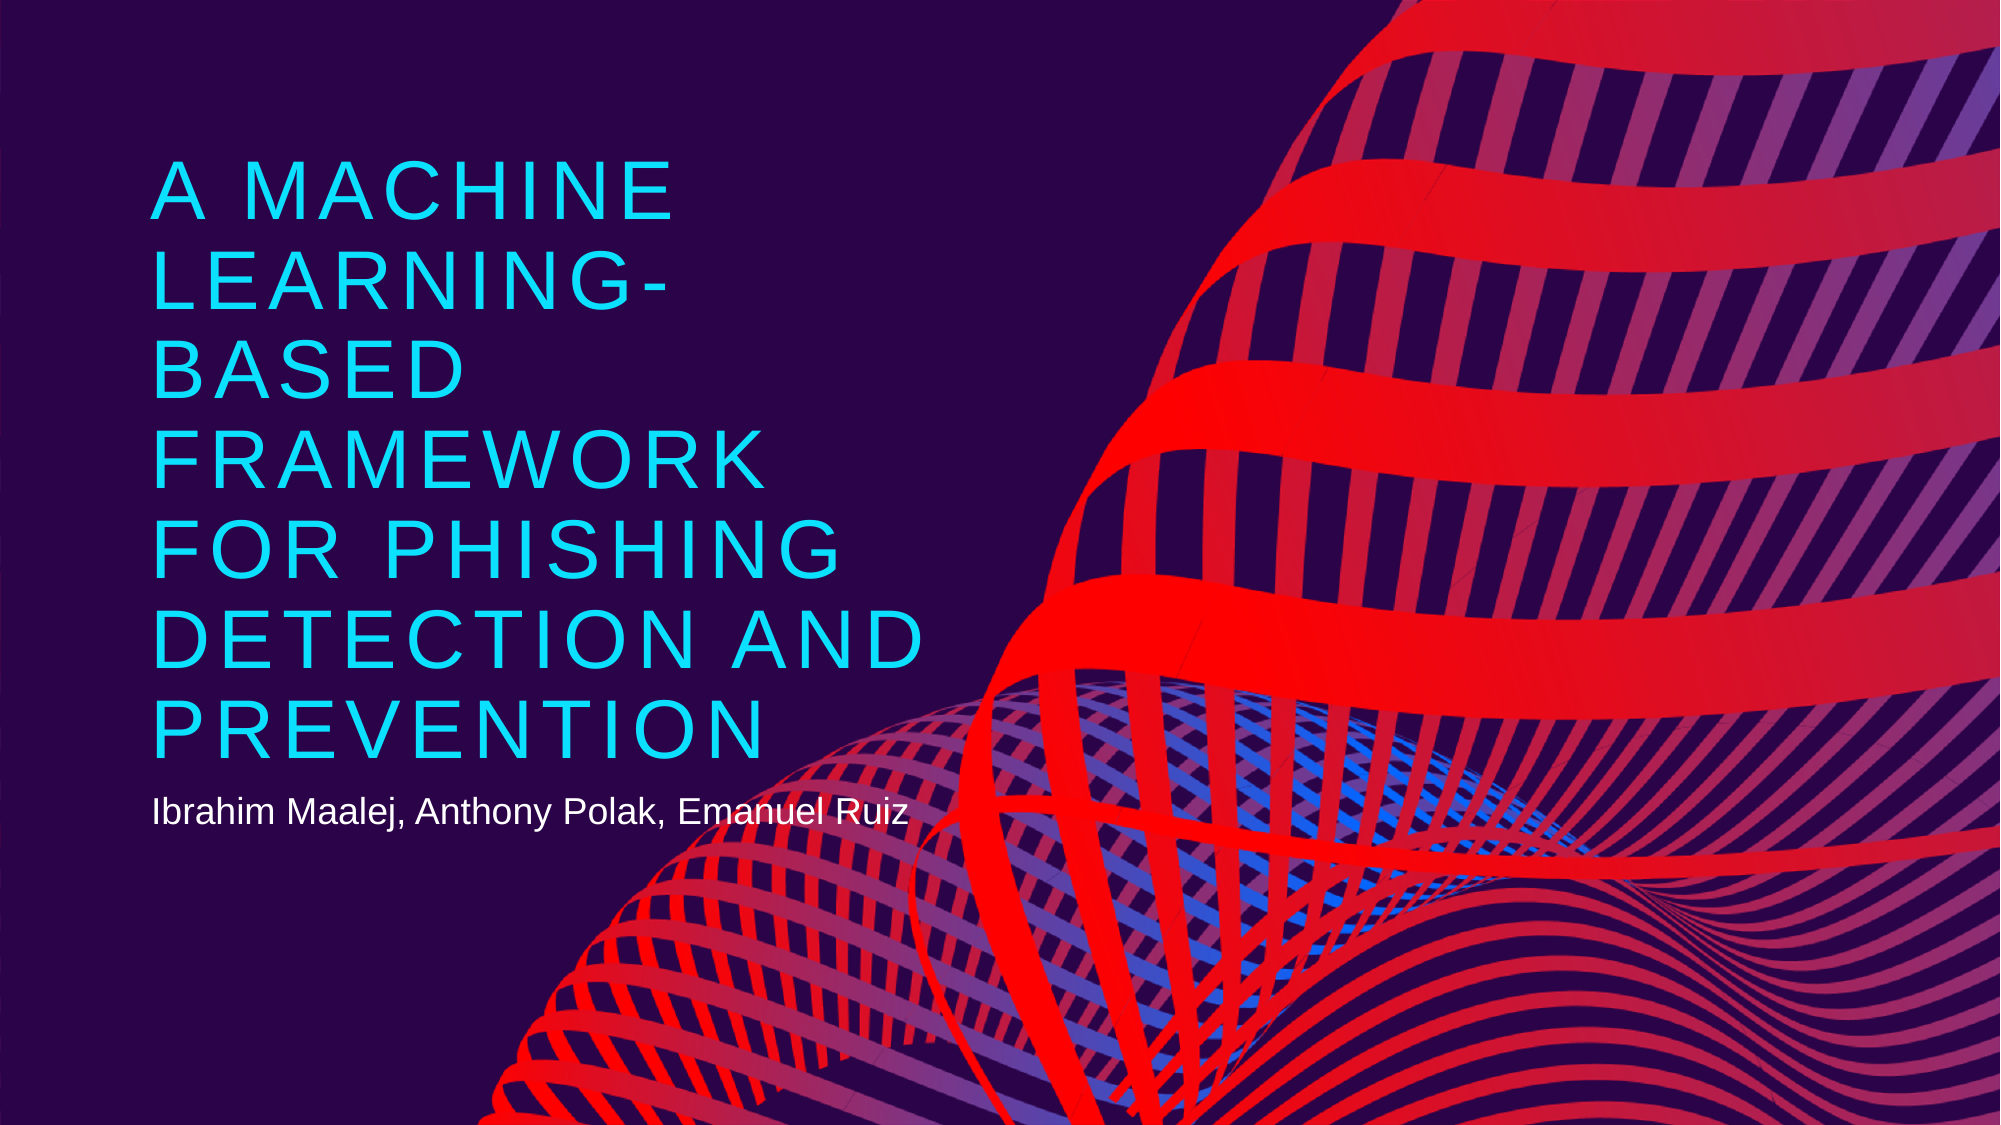

# A Machine Learning-Based Framework for phishing detection and Prevention
Ibrahim Maalej, Anthony Polak, Emanuel Ruiz